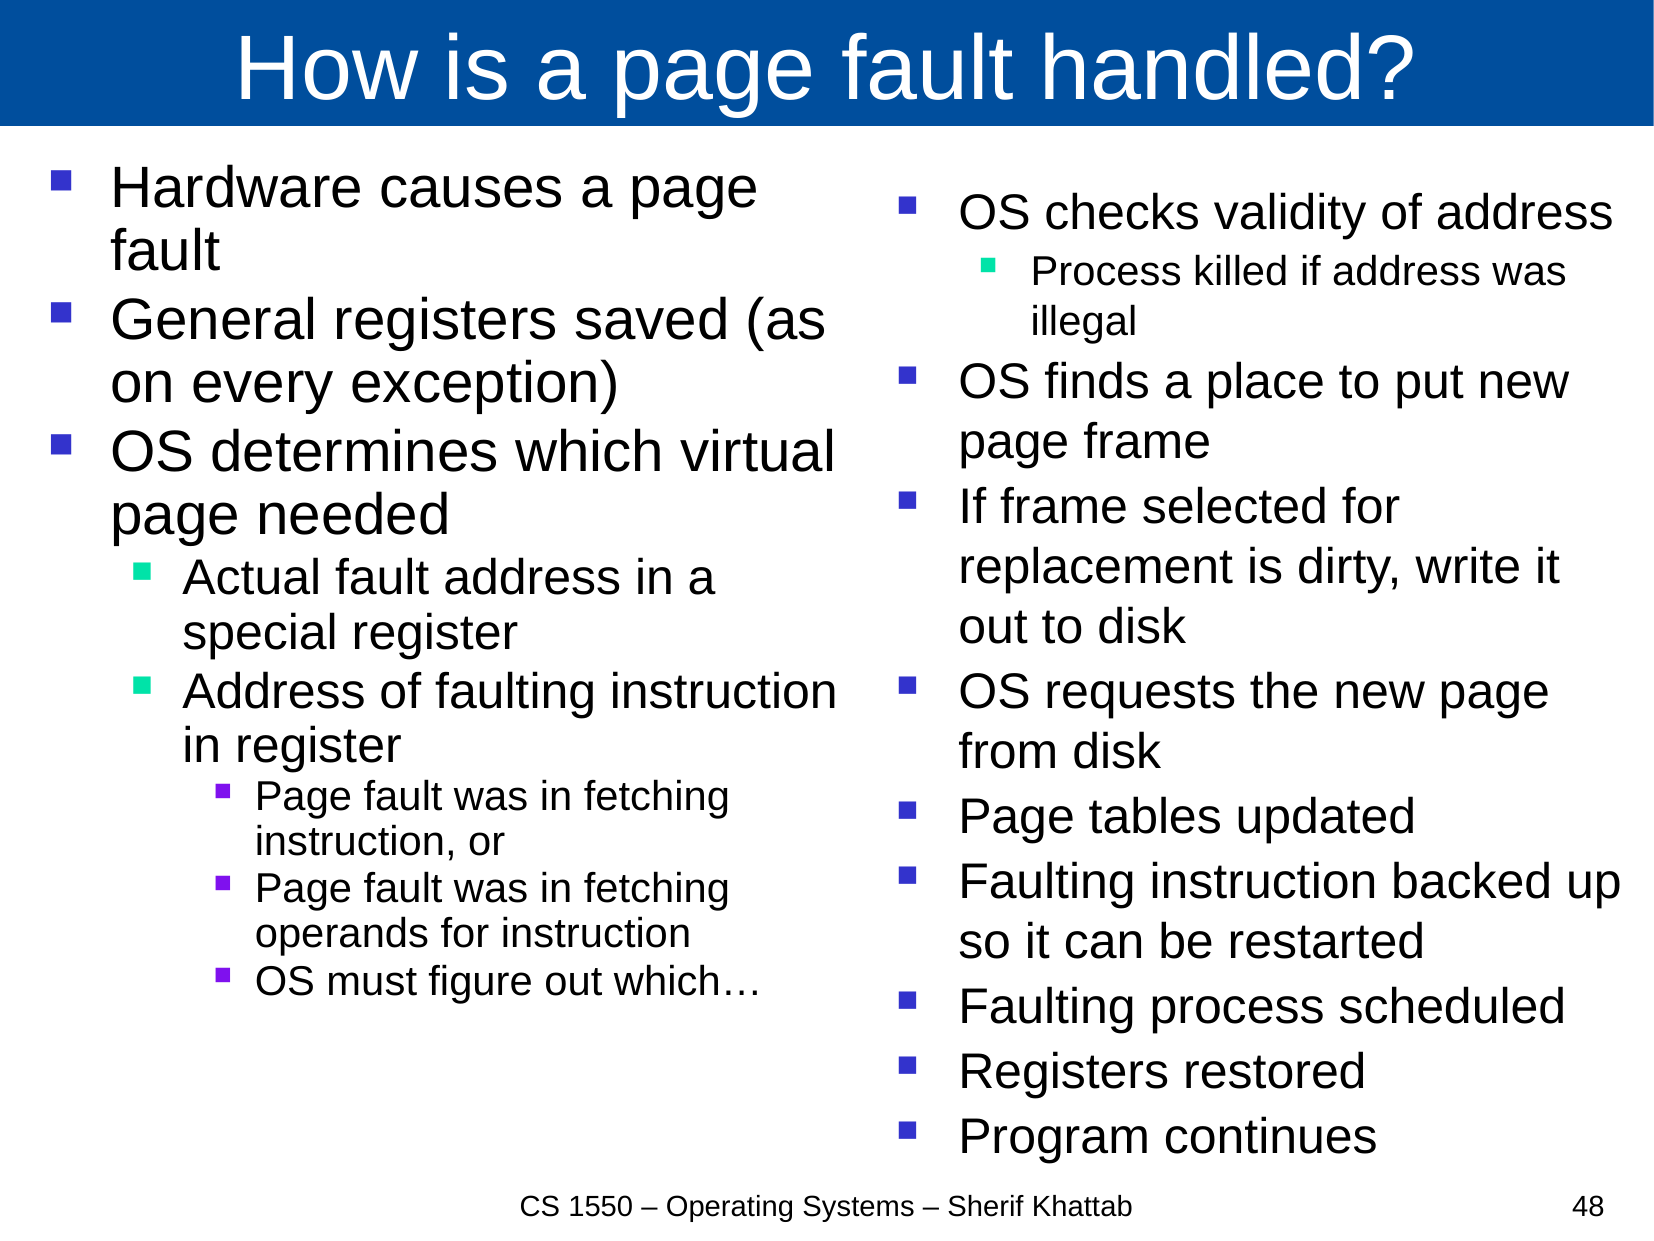

# How is a page fault handled?
Hardware causes a page fault
General registers saved (as on every exception)
OS determines which virtual page needed
Actual fault address in a special register
Address of faulting instruction in register
Page fault was in fetching instruction, or
Page fault was in fetching operands for instruction
OS must figure out which…
OS checks validity of address
Process killed if address was illegal
OS finds a place to put new page frame
If frame selected for replacement is dirty, write it out to disk
OS requests the new page from disk
Page tables updated
Faulting instruction backed up so it can be restarted
Faulting process scheduled
Registers restored
Program continues
CS 1550 – Operating Systems – Sherif Khattab
48